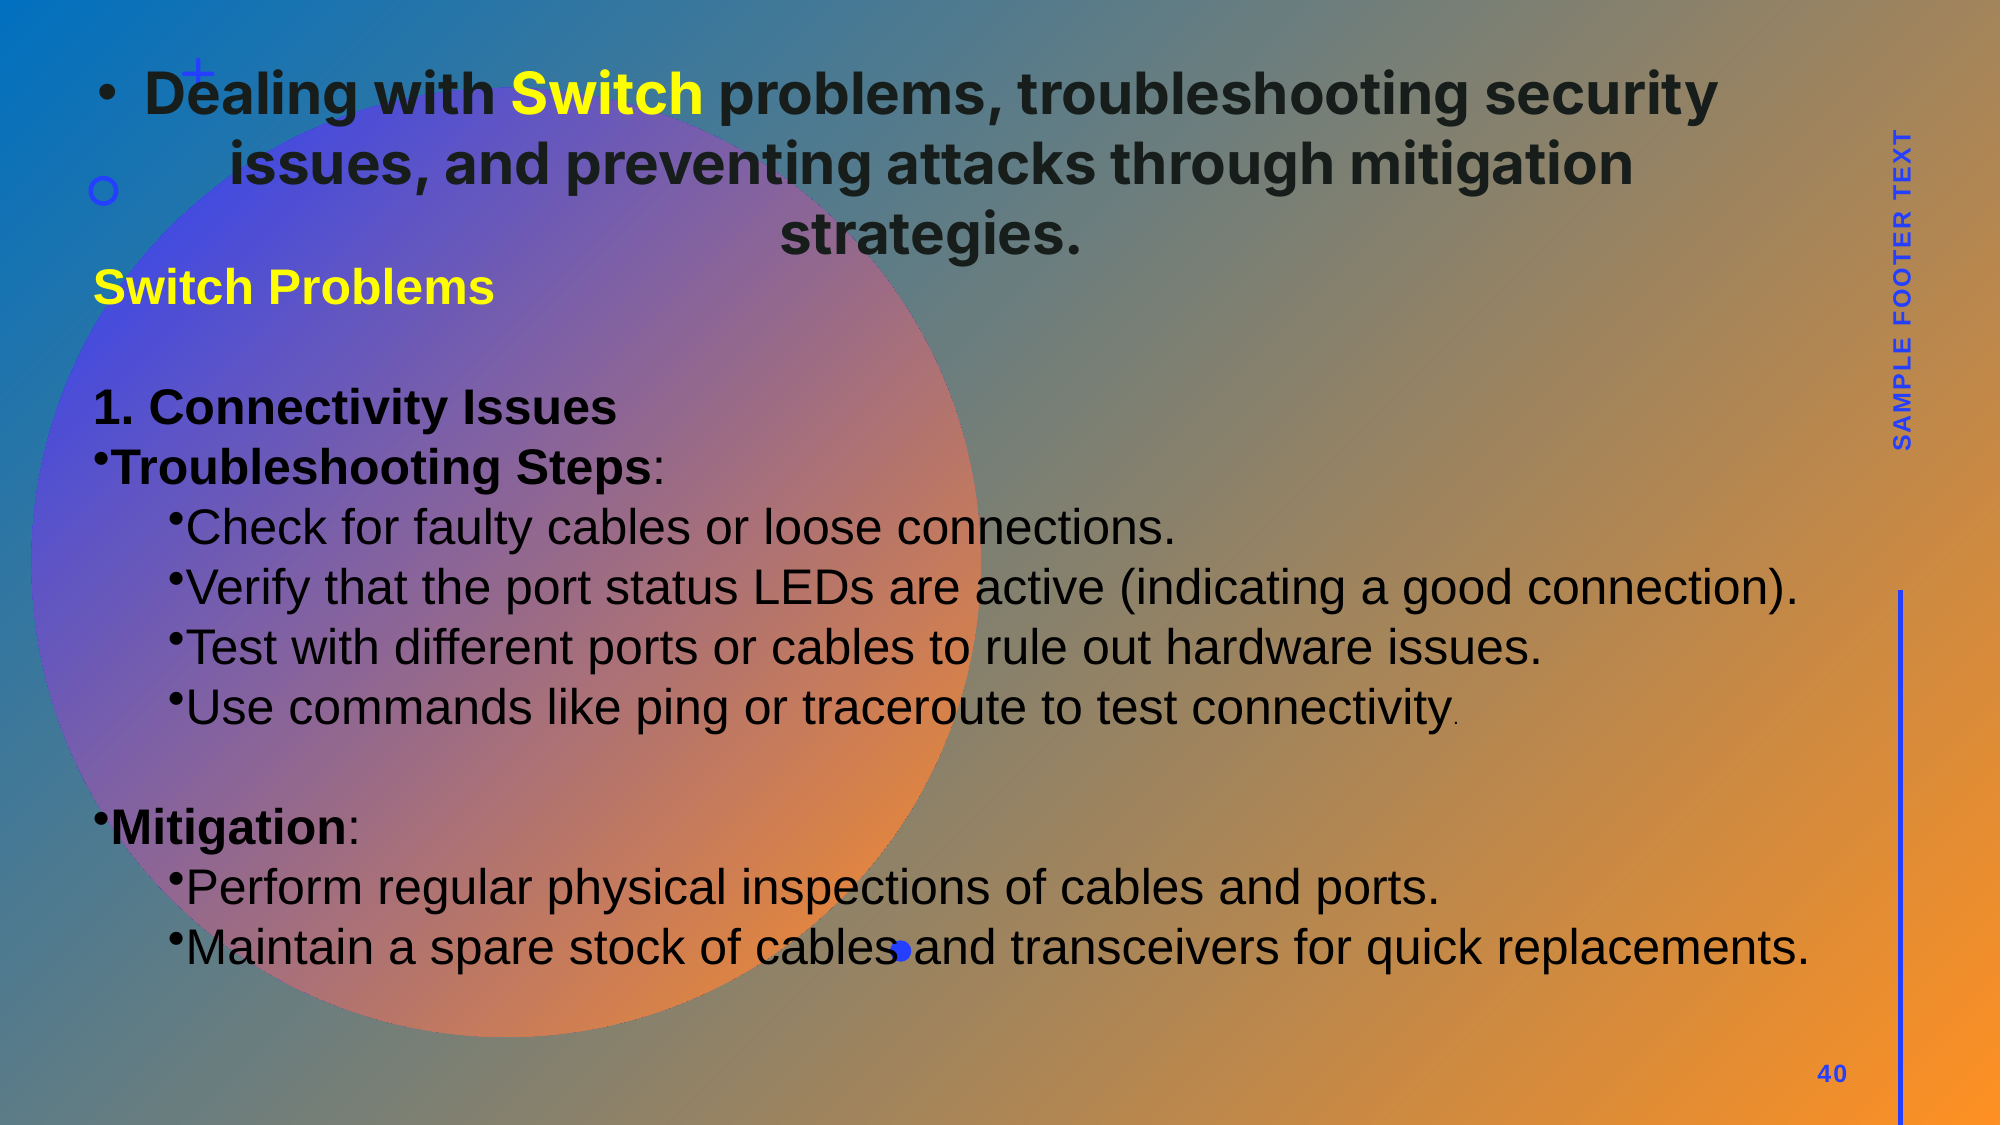

Dealing with Switch problems, troubleshooting security issues, and preventing attacks through mitigation strategies.
Switch Problems

1. Connectivity Issues
Troubleshooting Steps:
Check for faulty cables or loose connections.
Verify that the port status LEDs are active (indicating a good connection).
Test with different ports or cables to rule out hardware issues.
Use commands like ping or traceroute to test connectivity.

Mitigation:
Perform regular physical inspections of cables and ports.
Maintain a spare stock of cables and transceivers for quick replacements.

Sample Footer Text
40